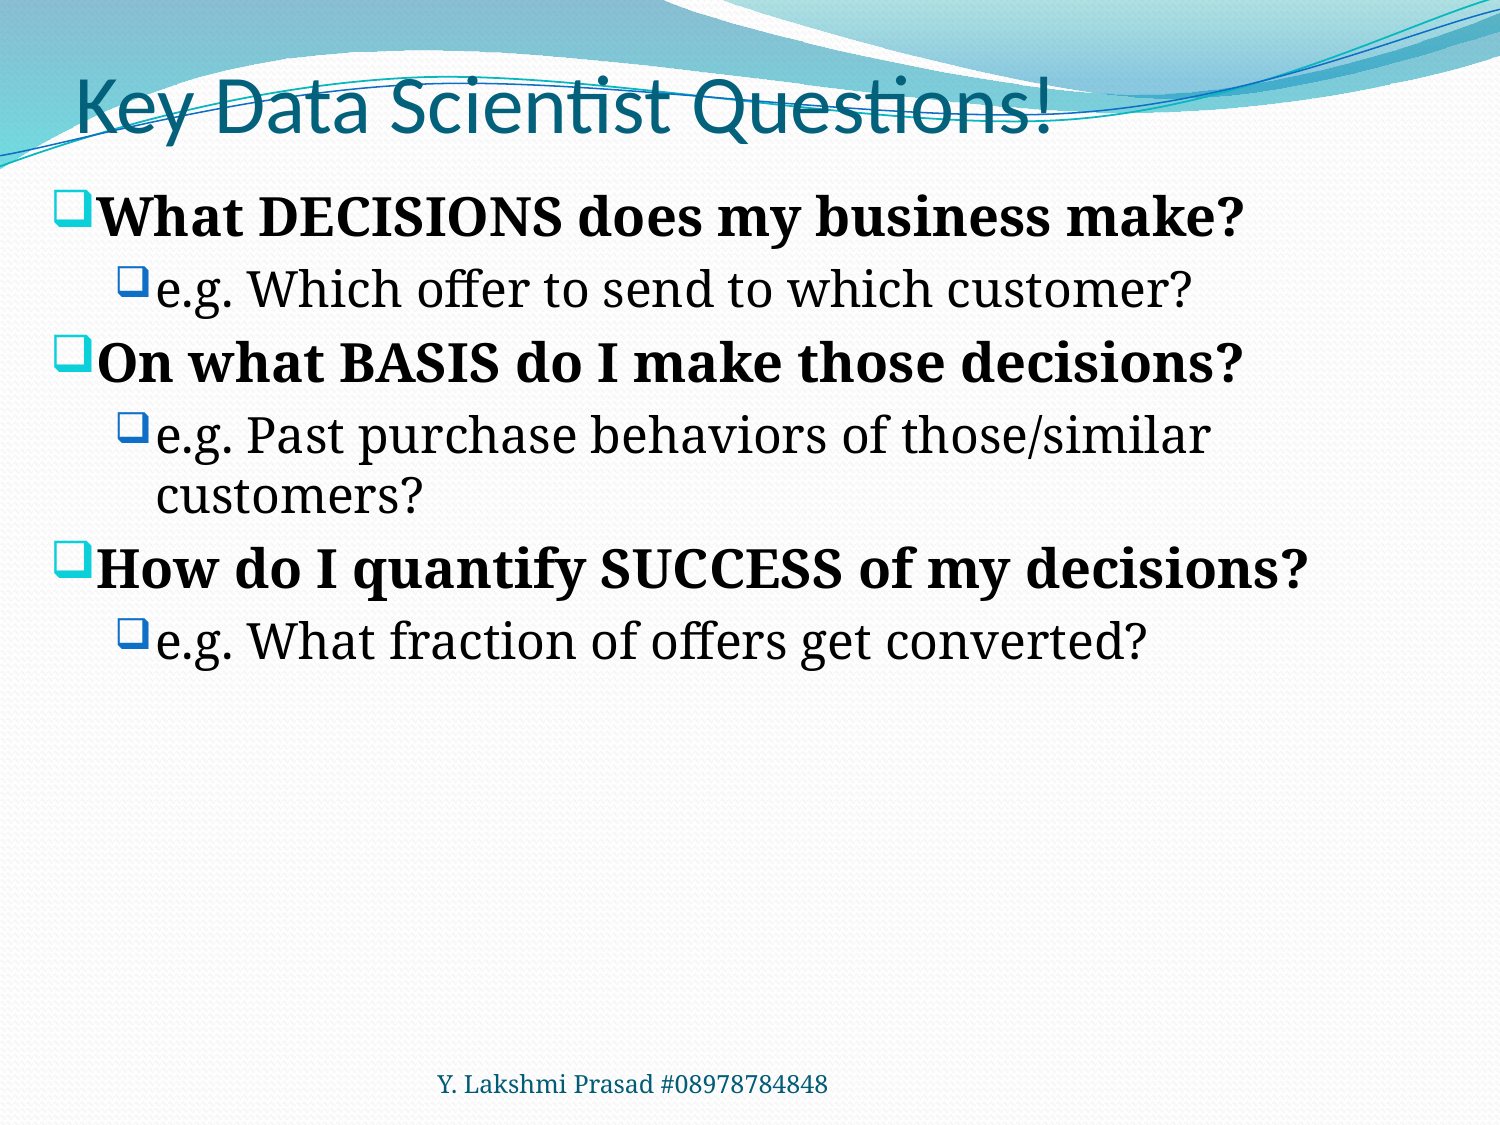

# Key Data Scientist Questions!
What DECISIONS does my business make?
e.g. Which offer to send to which customer?
On what BASIS do I make those decisions?
e.g. Past purchase behaviors of those/similar customers?
How do I quantify SUCCESS of my decisions?
e.g. What fraction of offers get converted?
Y. Lakshmi Prasad #08978784848